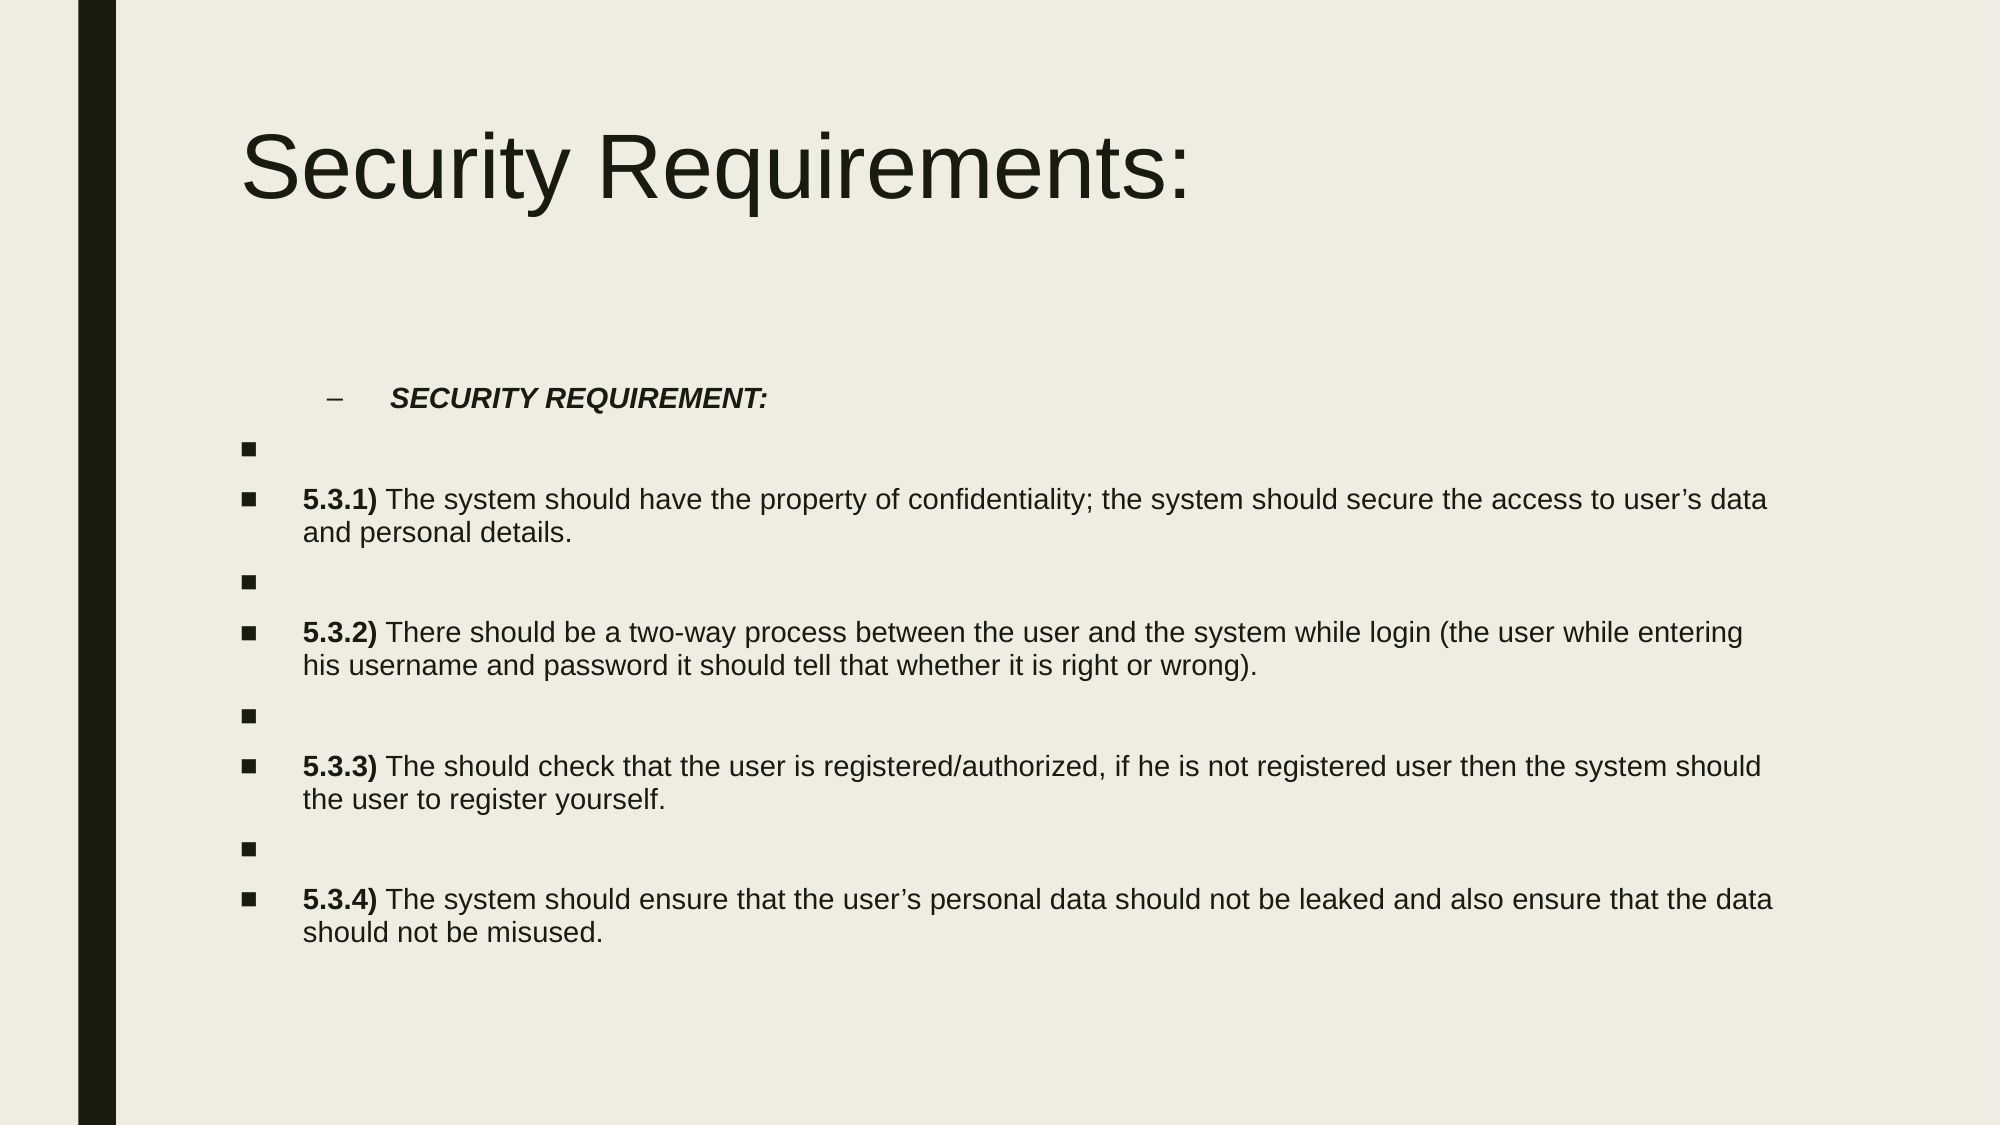

# Security Requirements:
SECURITY REQUIREMENT:

5.3.1) The system should have the property of confidentiality; the system should secure the access to user’s data and personal details.

5.3.2) There should be a two-way process between the user and the system while login (the user while entering his username and password it should tell that whether it is right or wrong).

5.3.3) The should check that the user is registered/authorized, if he is not registered user then the system should the user to register yourself.

5.3.4) The system should ensure that the user’s personal data should not be leaked and also ensure that the data should not be misused.